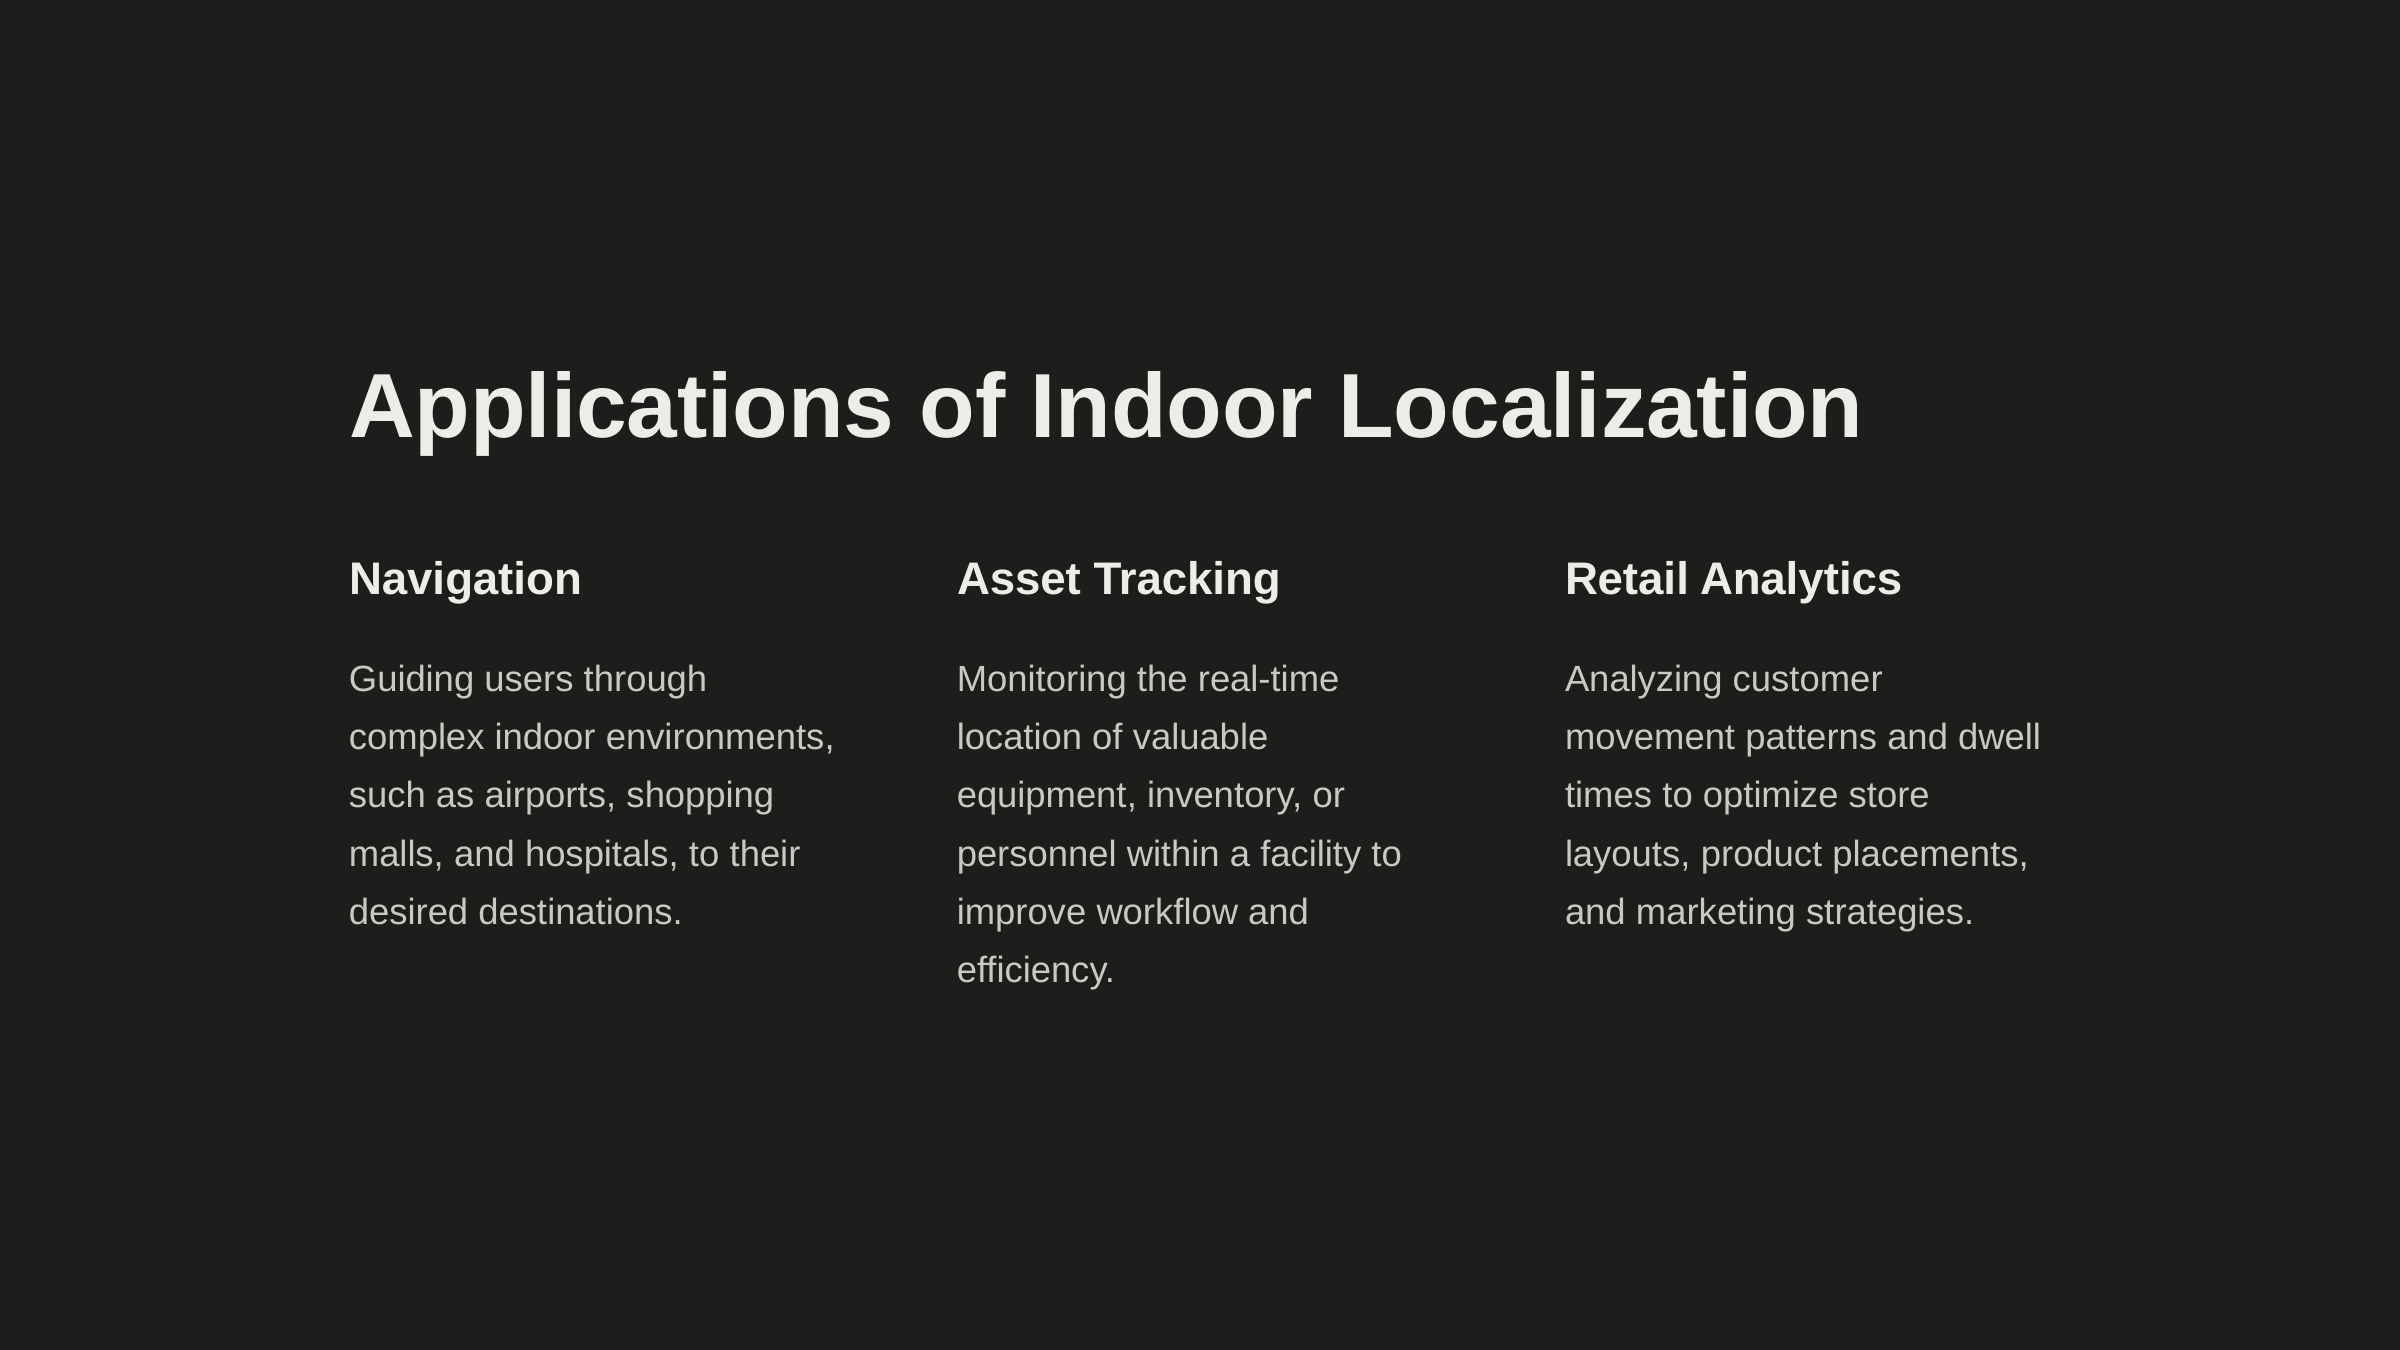

Applications of Indoor Localization
Navigation
Asset Tracking
Retail Analytics
Guiding users through complex indoor environments, such as airports, shopping malls, and hospitals, to their desired destinations.
Monitoring the real-time location of valuable equipment, inventory, or personnel within a facility to improve workflow and efficiency.
Analyzing customer movement patterns and dwell times to optimize store layouts, product placements, and marketing strategies.